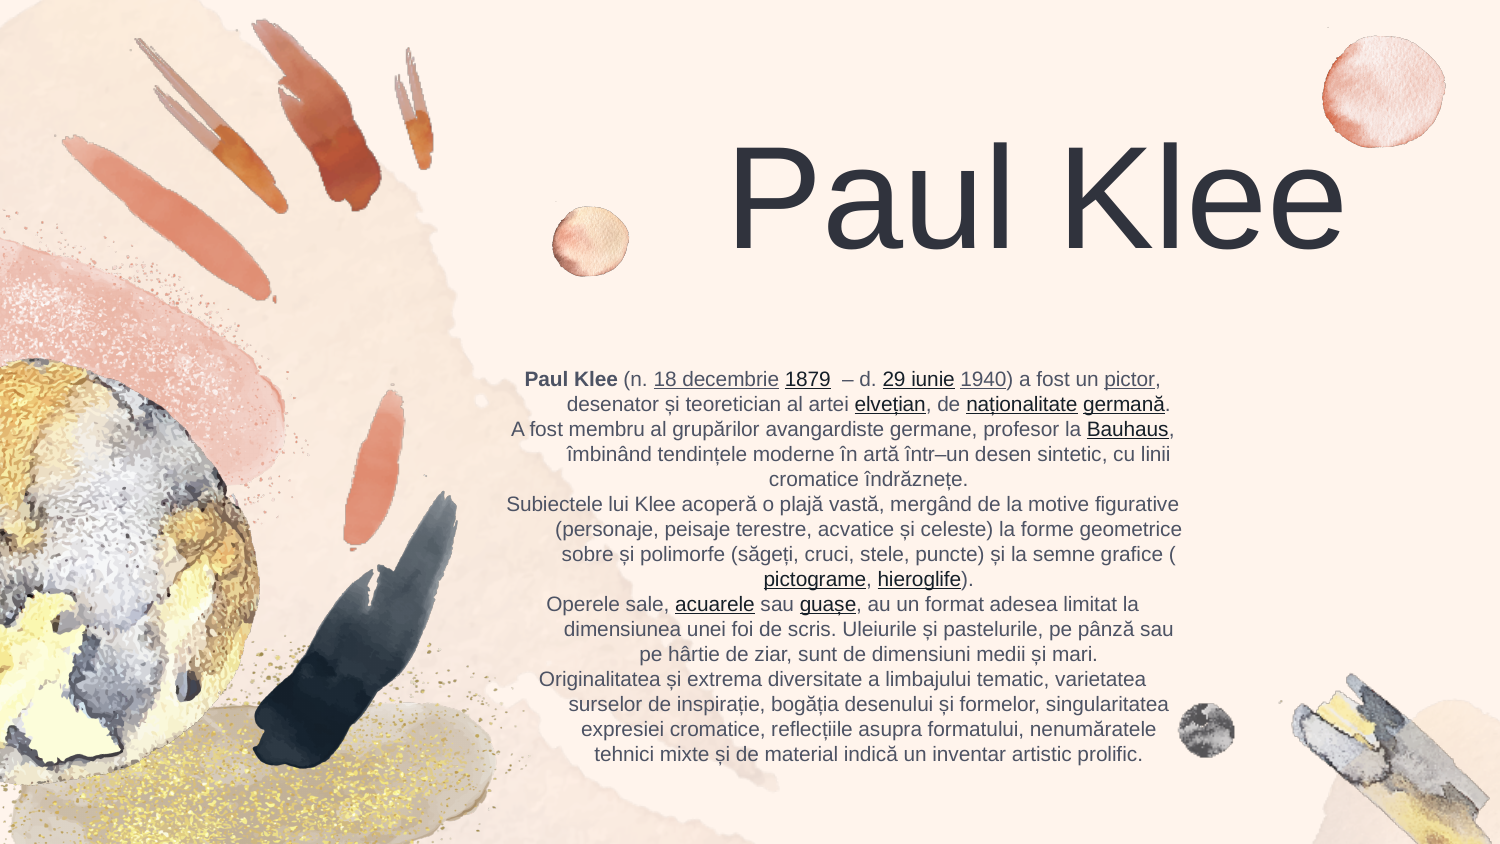

# Paul Klee
Paul Klee (n. 18 decembrie 1879  – d. 29 iunie 1940) a fost un pictor, desenator și teoretician al artei elvețian, de naționalitate germană.
A fost membru al grupărilor avangardiste germane, profesor la Bauhaus, îmbinând tendințele moderne în artă într–un desen sintetic, cu linii cromatice îndrăznețe.
Subiectele lui Klee acoperă o plajă vastă, mergând de la motive figurative (personaje, peisaje terestre, acvatice și celeste) la forme geometrice sobre și polimorfe (săgeți, cruci, stele, puncte) și la semne grafice (pictograme, hieroglife).
Operele sale, acuarele sau guașe, au un format adesea limitat la dimensiunea unei foi de scris. Uleiurile și pastelurile, pe pânză sau pe hârtie de ziar, sunt de dimensiuni medii și mari.
Originalitatea și extrema diversitate a limbajului tematic, varietatea surselor de inspirație, bogăția desenului și formelor, singularitatea expresiei cromatice, reflecțiile asupra formatului, nenumăratele tehnici mixte și de material indică un inventar artistic prolific.